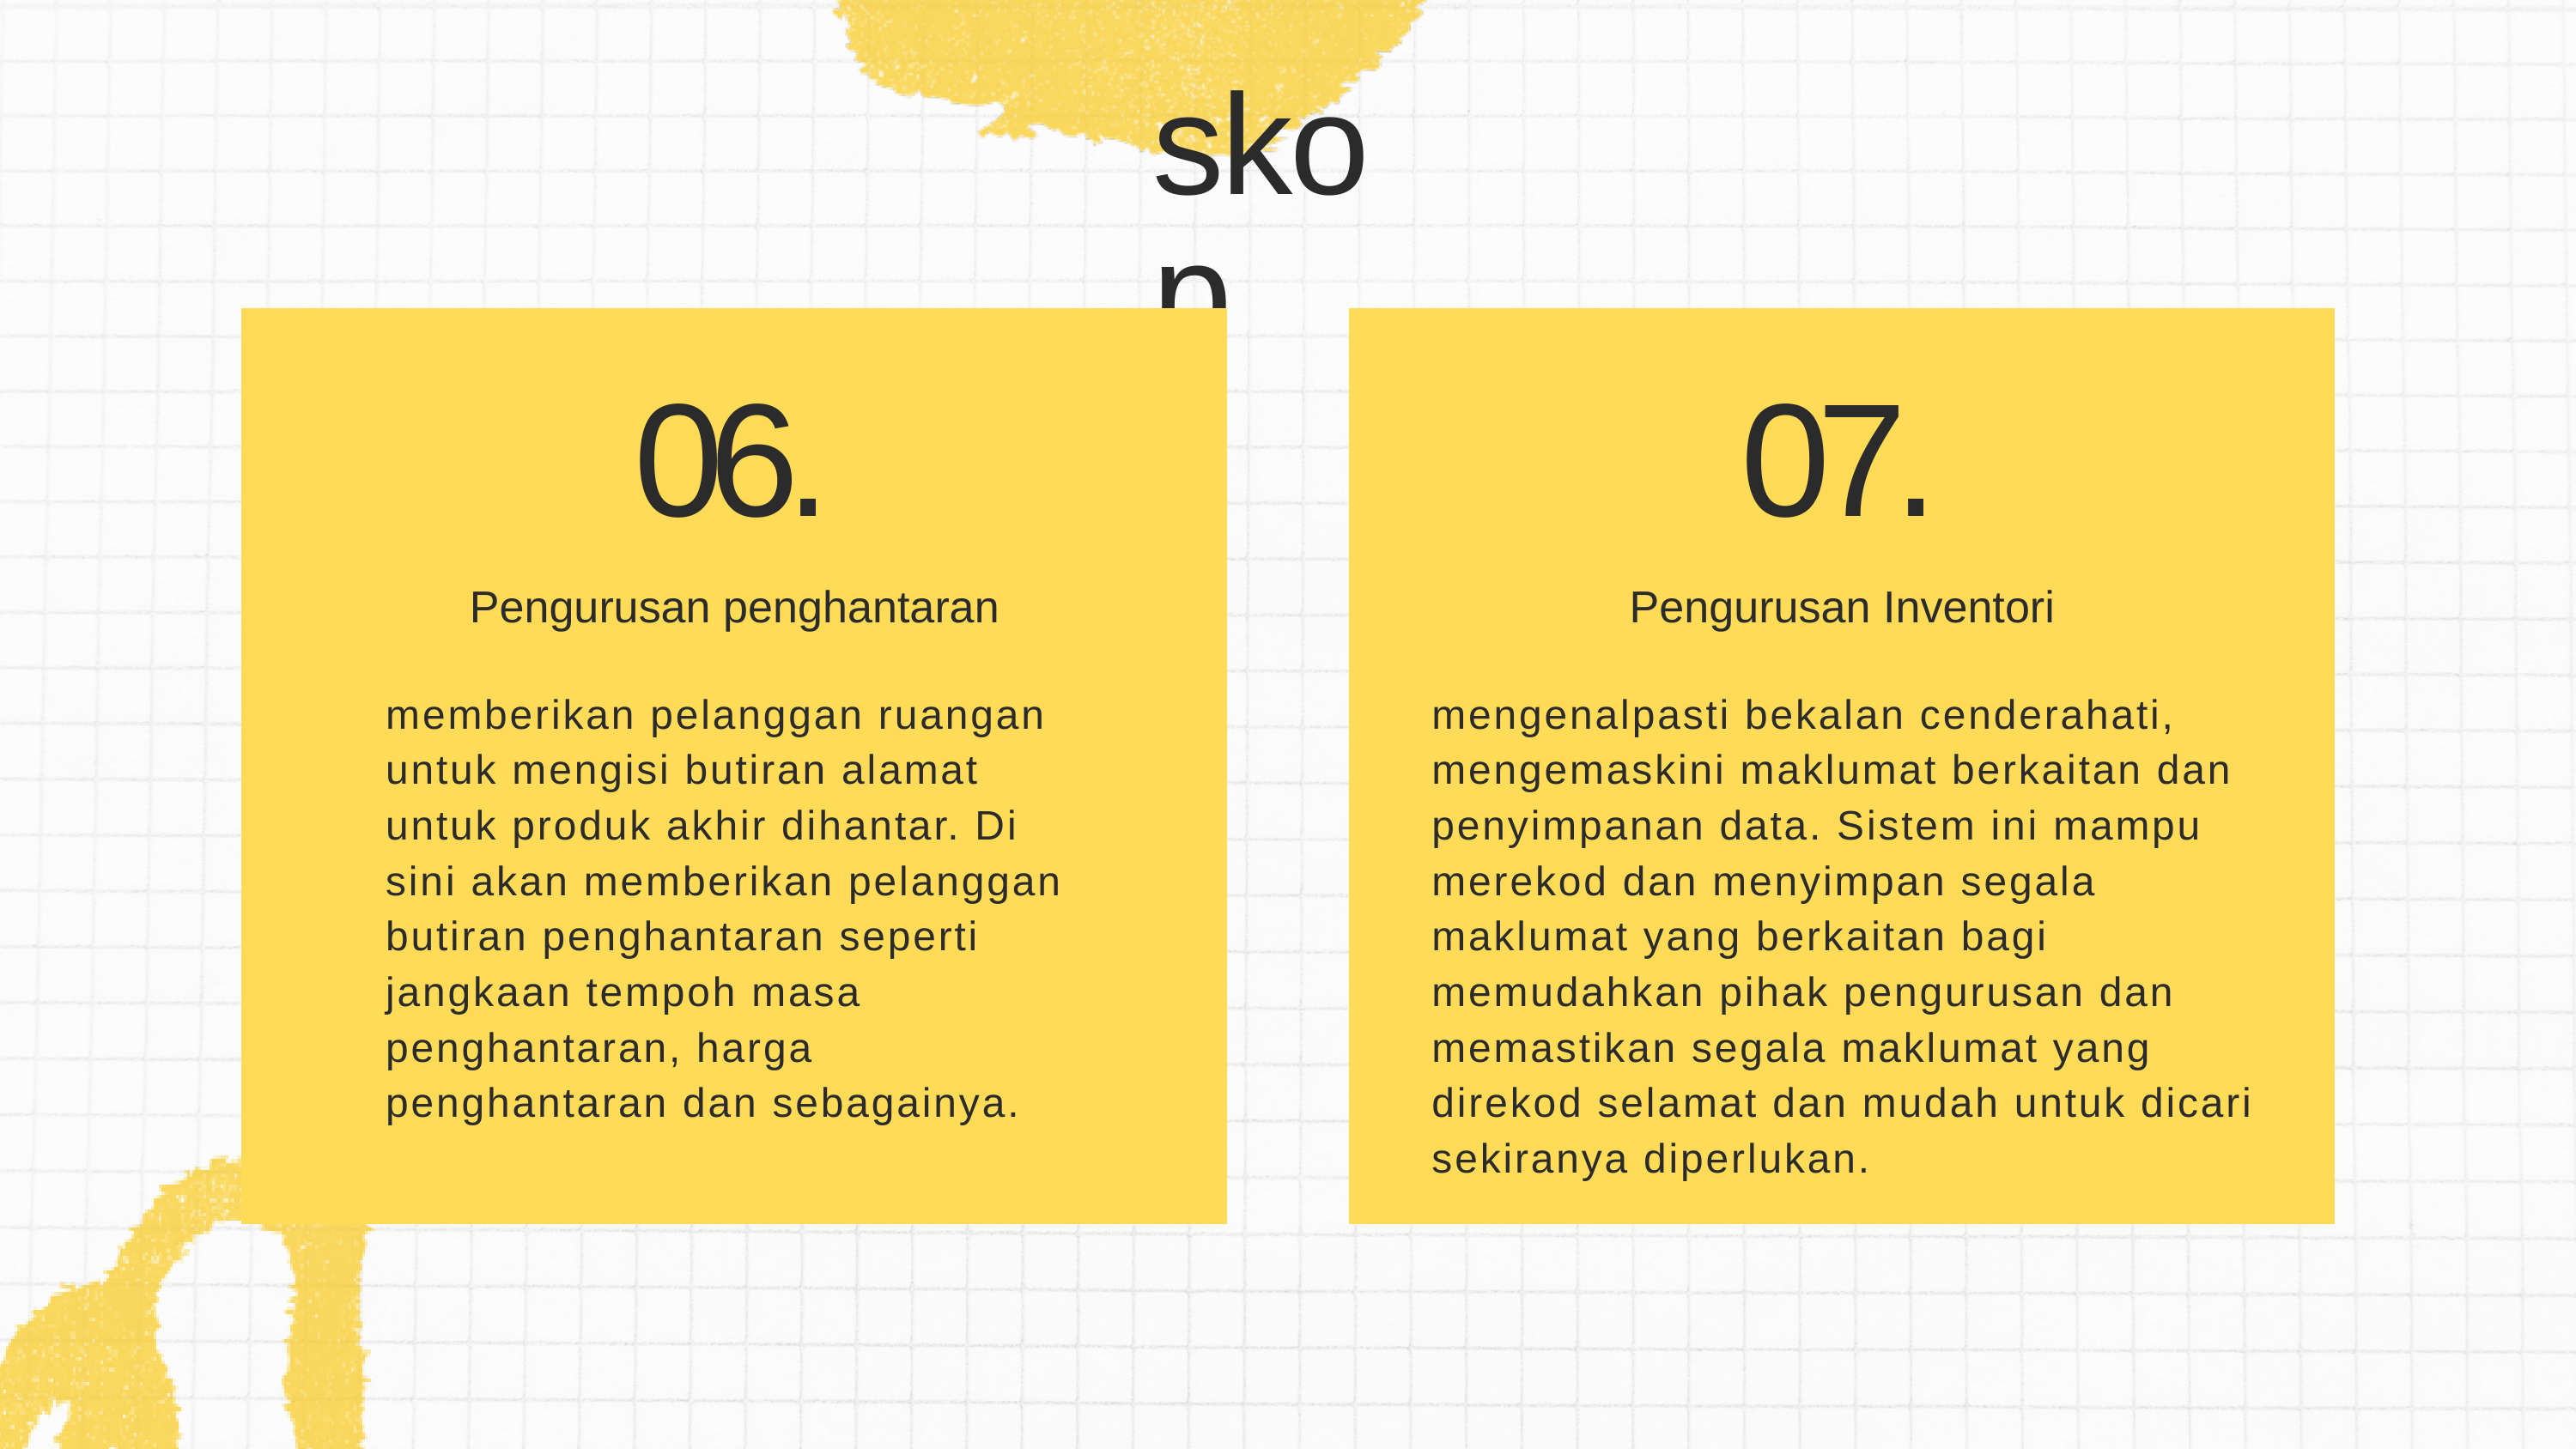

skop

06.
07.
Pengurusan penghantaran
Pengurusan Inventori
memberikan pelanggan ruangan untuk mengisi butiran alamat untuk produk akhir dihantar. Di sini akan memberikan pelanggan butiran penghantaran seperti jangkaan tempoh masa penghantaran, harga penghantaran dan sebagainya.
mengenalpasti bekalan cenderahati, mengemaskini maklumat berkaitan dan penyimpanan data. Sistem ini mampu merekod dan menyimpan segala maklumat yang berkaitan bagi memudahkan pihak pengurusan dan memastikan segala maklumat yang direkod selamat dan mudah untuk dicari sekiranya diperlukan.